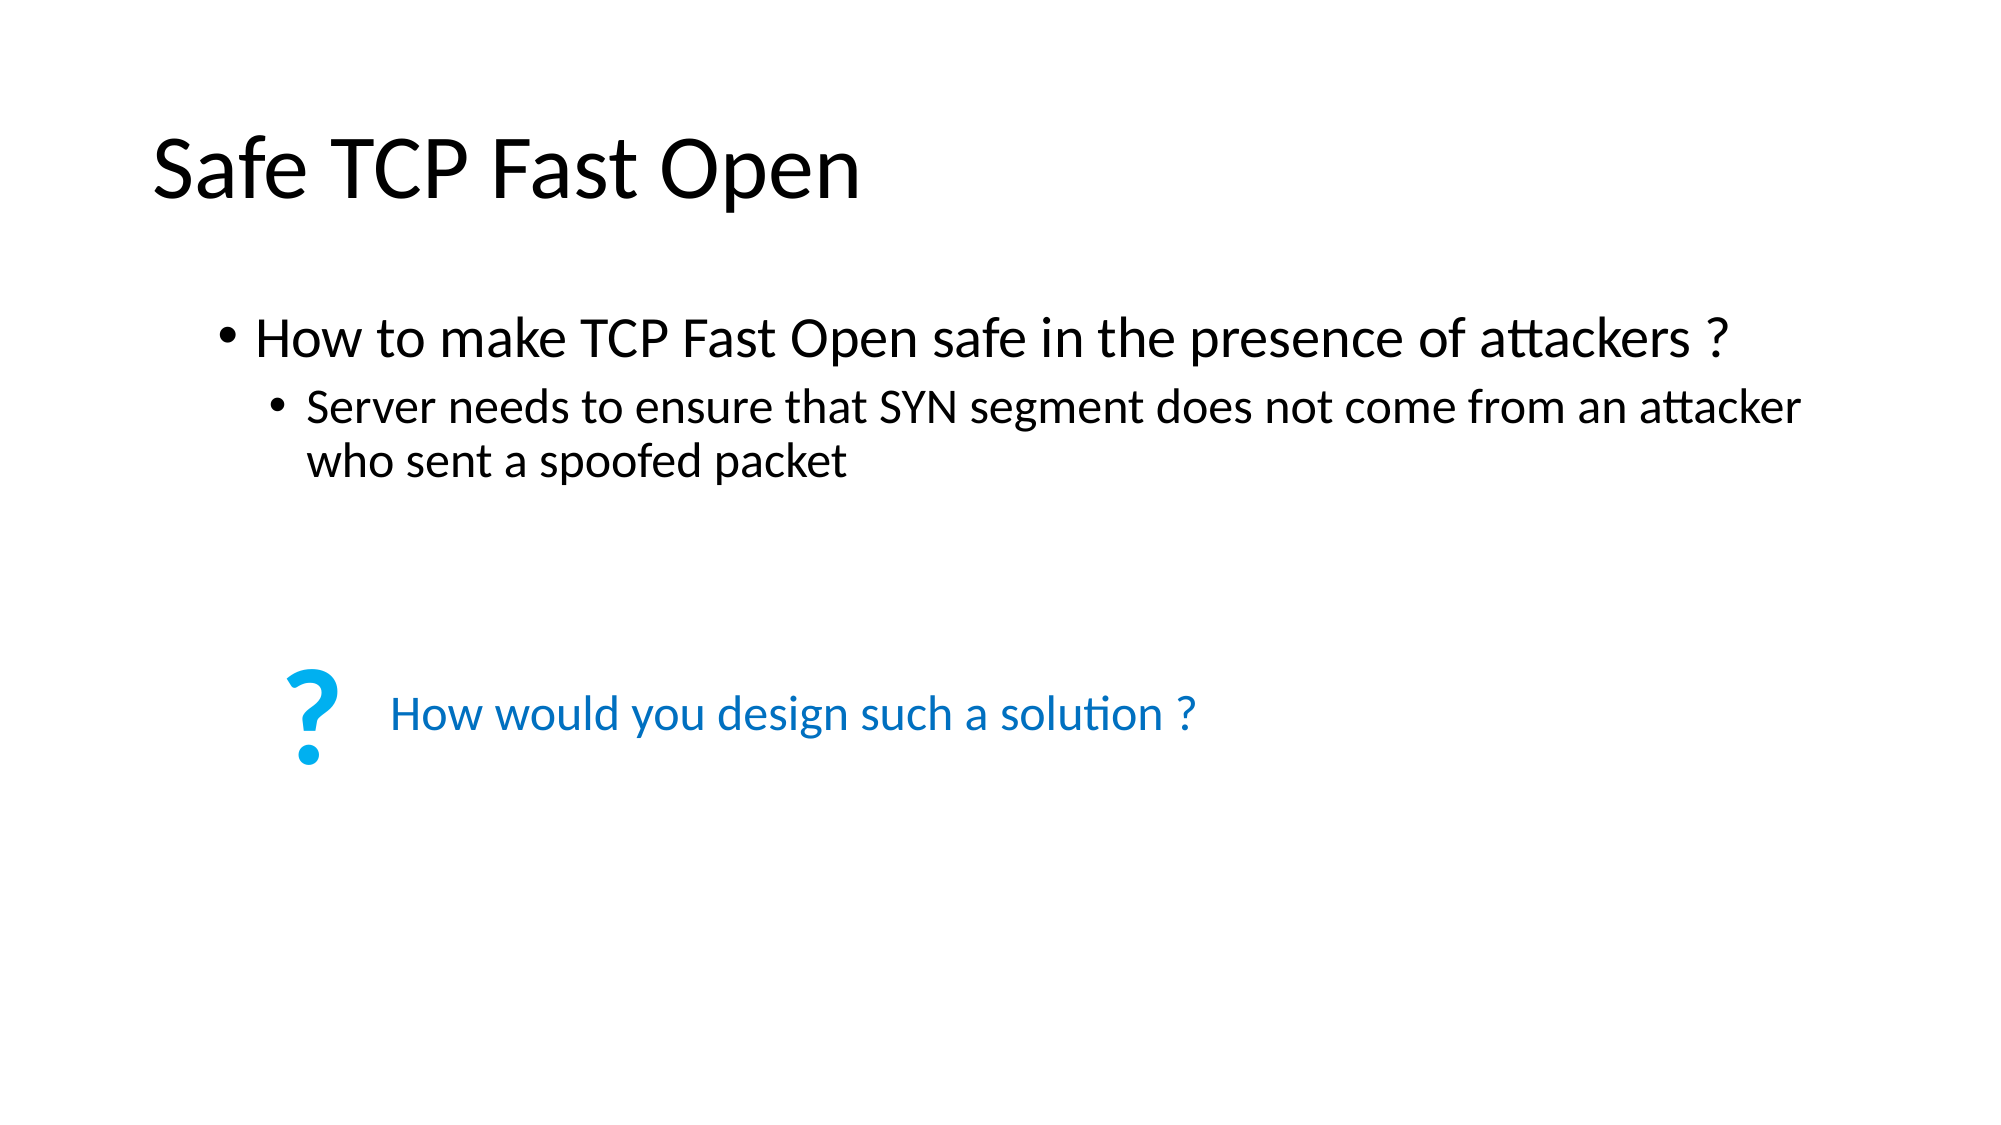

# Safe TCP Fast Open
How to make TCP Fast Open safe in the presence of attackers ?
Server needs to ensure that SYN segment does not come from an attacker who sent a spoofed packet
?
How would you design such a solution ?